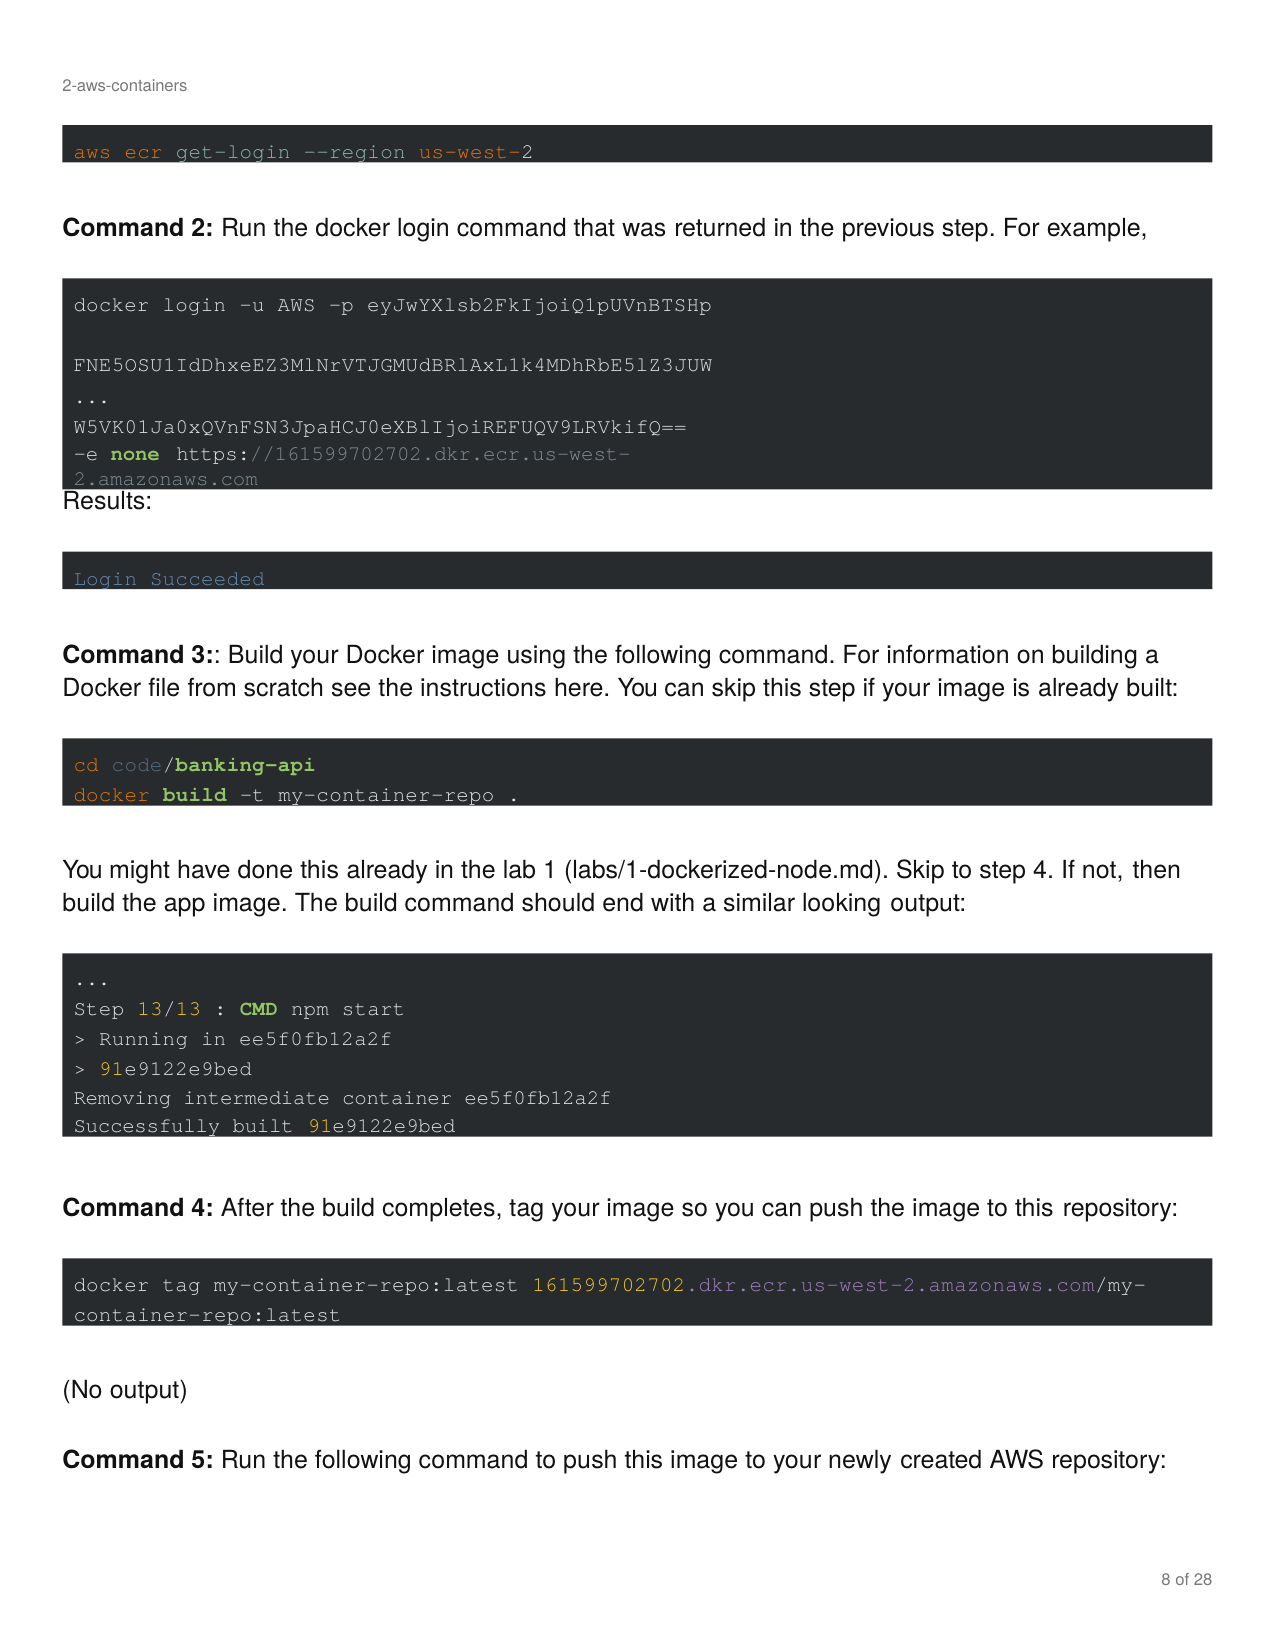

2-aws-containers
aws ecr get-login --region us-west-2
Command 2: Run the docker login command that was returned in the previous step. For example,
docker login -u AWS -p eyJwYXlsb2FkIjoiQ1pUVnBTSHp  FNE5OSU1IdDhxeEZ3MlNrVTJGMUdBRlAxL1k4MDhRbE5lZ3JUW
...  W5VK01Ja0xQVnFSN3JpaHCJ0eXBlIjoiREFUQV9LRVkifQ==
-e none https://161599702702.dkr.ecr.us-west-2.amazonaws.com
Results:
Login Succeeded
Command 3:: Build your Docker image using the following command. For information on building a  Docker file from scratch see the instructions here. You can skip this step if your image is already built:
cd code/banking-api
docker build -t my-container-repo .
You might have done this already in the lab 1 (labs/1-dockerized-node.md). Skip to step 4. If not, then  build the app image. The build command should end with a similar looking output:
...
Step 13/13 : CMD npm start
> Running in ee5f0fb12a2f
> 91e9122e9bed
Removing intermediate container ee5f0fb12a2f  Successfully built 91e9122e9bed
Command 4: After the build completes, tag your image so you can push the image to this repository:
docker tag my-container-repo:latest 161599702702.dkr.ecr.us-west-2.amazonaws.com/my-container-repo:latest
(No output)

Command 5: Run the following command to push this image to your newly created AWS repository:
8 of 28